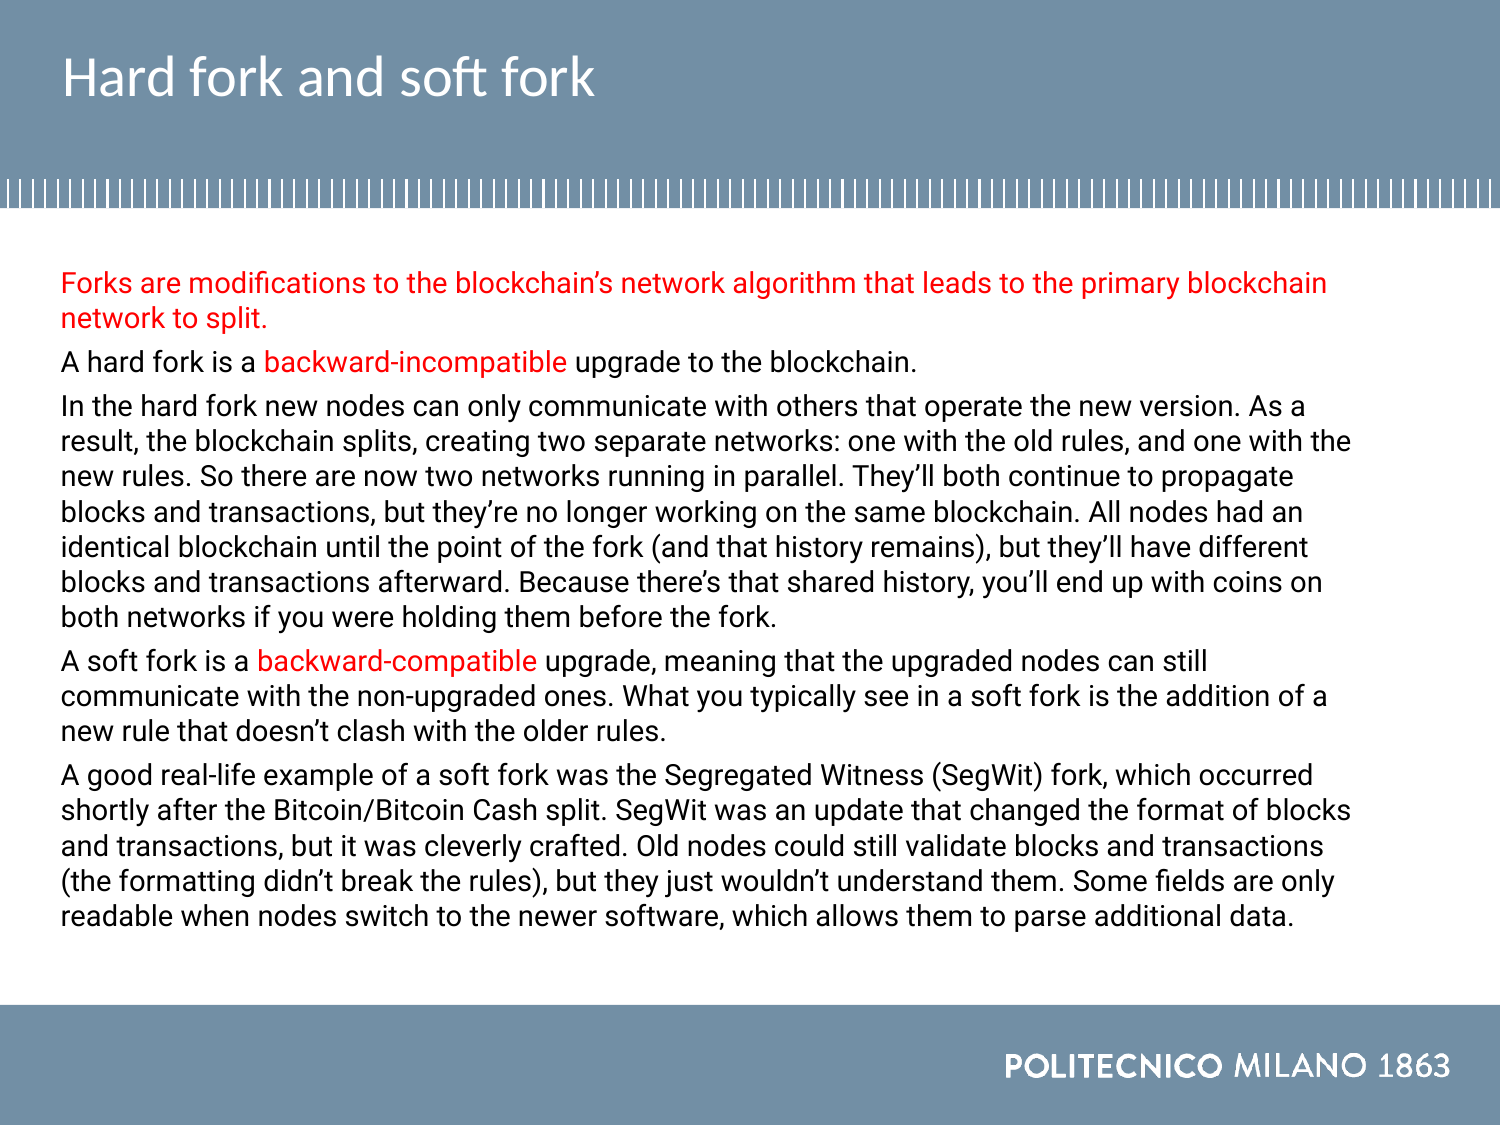

# Hard fork and soft fork
Forks are modifications to the blockchain’s network algorithm that leads to the primary blockchain network to split.
A hard fork is a backward-incompatible upgrade to the blockchain.
In the hard fork new nodes can only communicate with others that operate the new version. As a result, the blockchain splits, creating two separate networks: one with the old rules, and one with the new rules. So there are now two networks running in parallel. They’ll both continue to propagate blocks and transactions, but they’re no longer working on the same blockchain. All nodes had an identical blockchain until the point of the fork (and that history remains), but they’ll have different blocks and transactions afterward. Because there’s that shared history, you’ll end up with coins on both networks if you were holding them before the fork.
A soft fork is a backward-compatible upgrade, meaning that the upgraded nodes can still communicate with the non-upgraded ones. What you typically see in a soft fork is the addition of a new rule that doesn’t clash with the older rules.
A good real-life example of a soft fork was the Segregated Witness (SegWit) fork, which occurred shortly after the Bitcoin/Bitcoin Cash split. SegWit was an update that changed the format of blocks and transactions, but it was cleverly crafted. Old nodes could still validate blocks and transactions (the formatting didn’t break the rules), but they just wouldn’t understand them. Some fields are only readable when nodes switch to the newer software, which allows them to parse additional data.